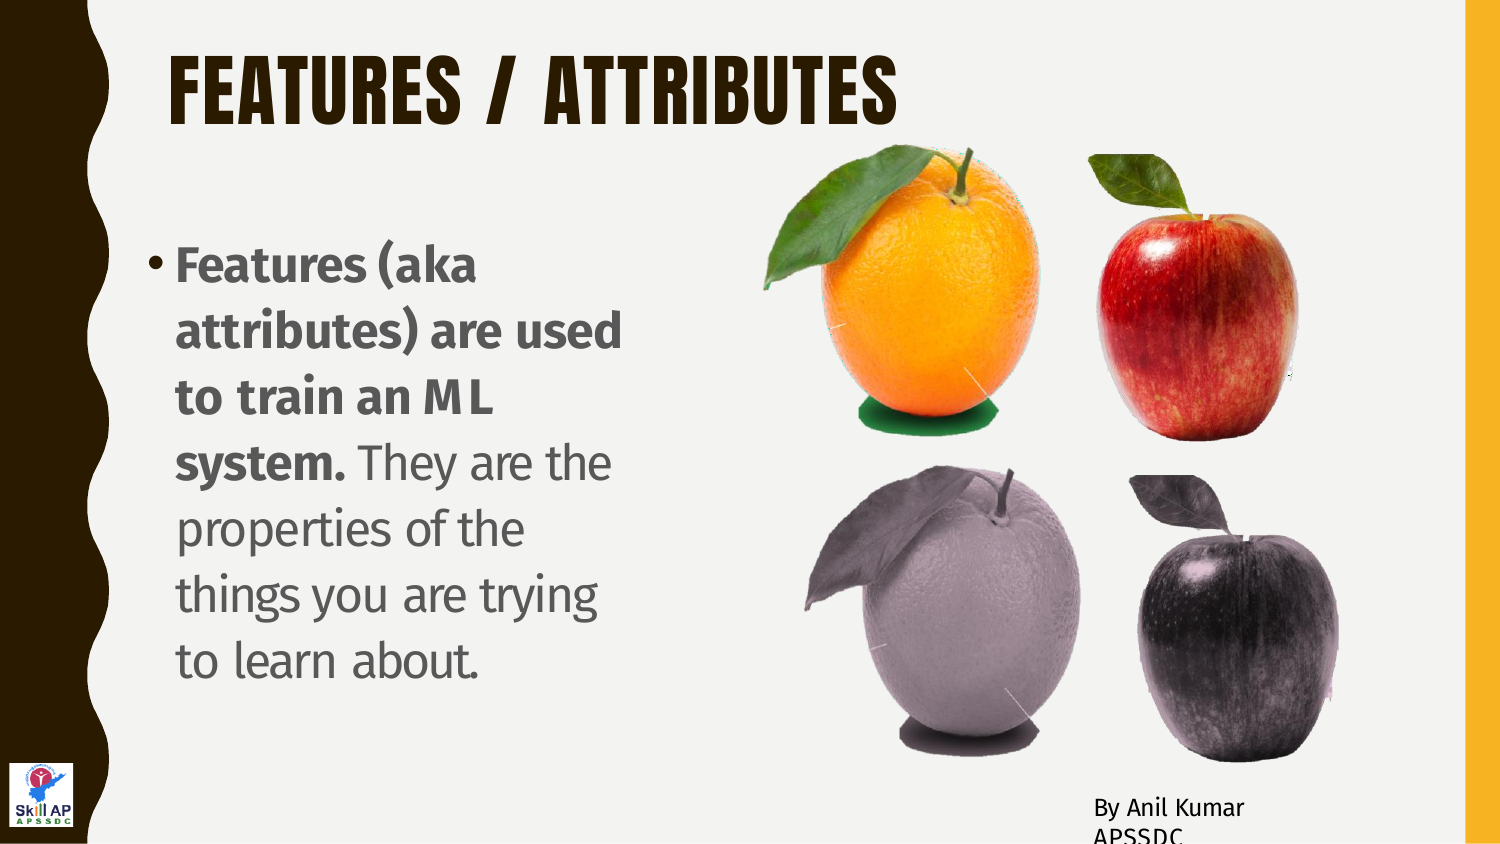

# FEATURES / ATTRIBUTES

Features (aka  attributes) are used  to train an ML  system. They are the  properties of the  things you are trying  to learn about.

By Anil Kumar APSSDC
38